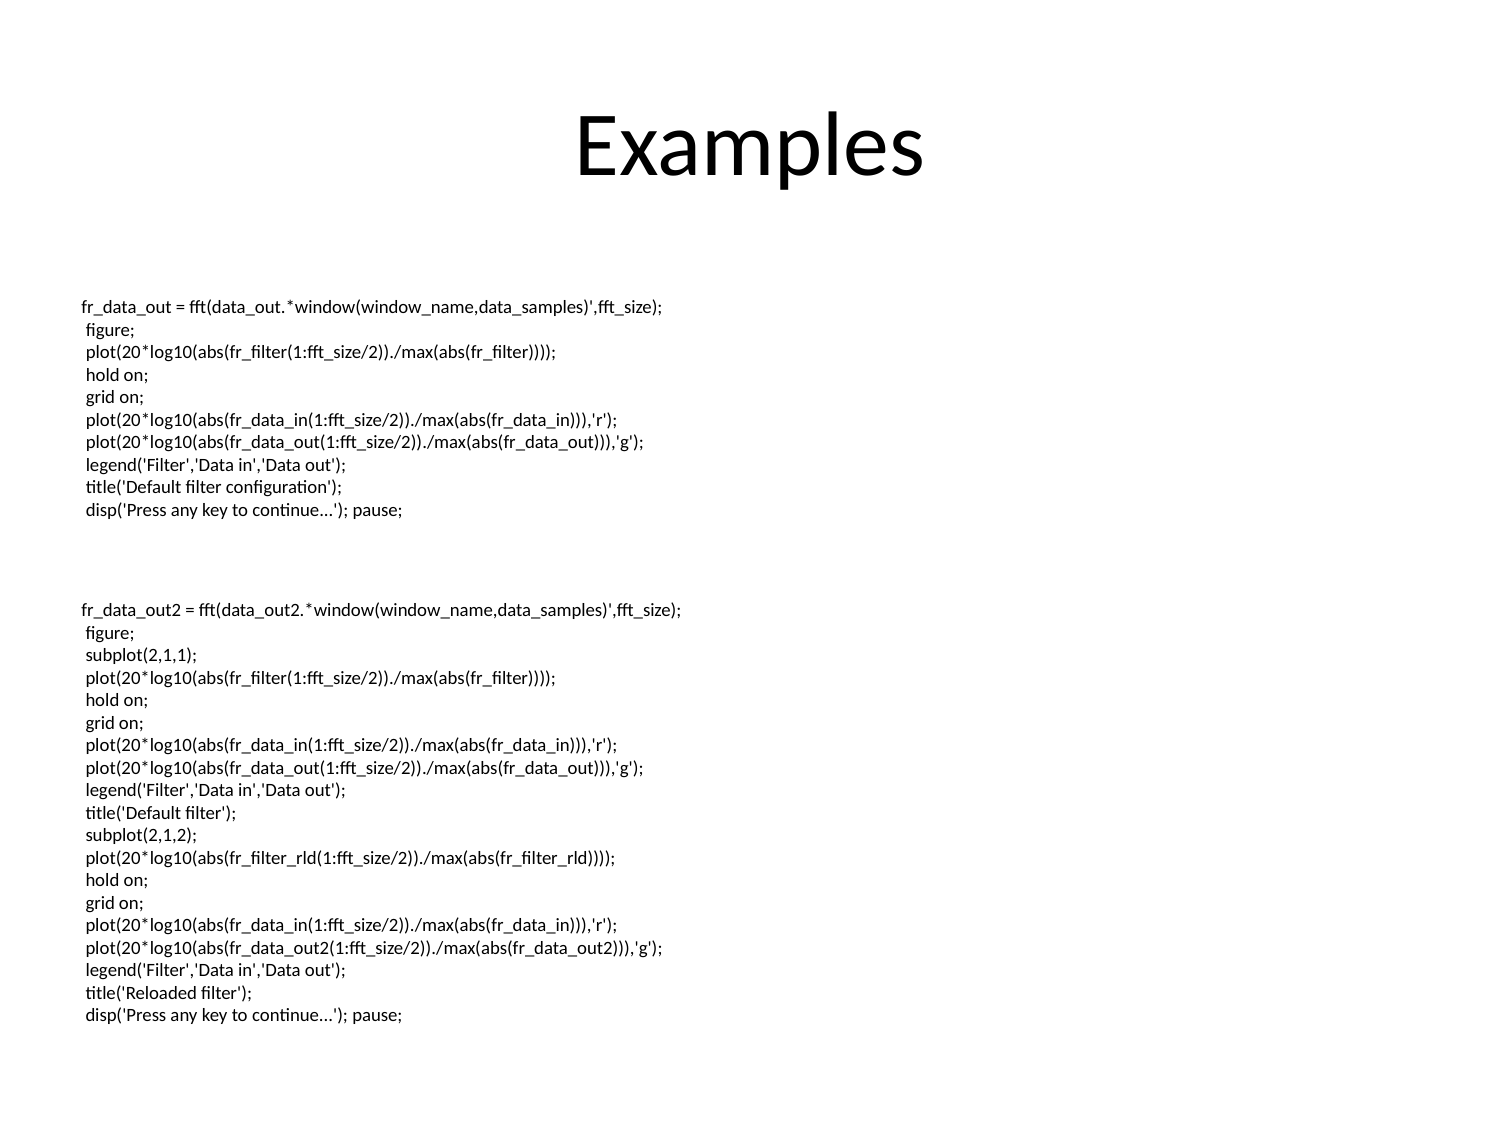

# Examples
 fr_data_out = fft(data_out.*window(window_name,data_samples)',fft_size);
  figure;
  plot(20*log10(abs(fr_filter(1:fft_size/2))./max(abs(fr_filter))));
  hold on;
  grid on;
  plot(20*log10(abs(fr_data_in(1:fft_size/2))./max(abs(fr_data_in))),'r');
  plot(20*log10(abs(fr_data_out(1:fft_size/2))./max(abs(fr_data_out))),'g');
  legend('Filter','Data in','Data out');
  title('Default filter configuration');
  disp('Press any key to continue...'); pause;
 fr_data_out2 = fft(data_out2.*window(window_name,data_samples)',fft_size);
  figure;
  subplot(2,1,1);
  plot(20*log10(abs(fr_filter(1:fft_size/2))./max(abs(fr_filter))));
  hold on;
  grid on;
  plot(20*log10(abs(fr_data_in(1:fft_size/2))./max(abs(fr_data_in))),'r');
  plot(20*log10(abs(fr_data_out(1:fft_size/2))./max(abs(fr_data_out))),'g');
  legend('Filter','Data in','Data out');
  title('Default filter');
  subplot(2,1,2);
  plot(20*log10(abs(fr_filter_rld(1:fft_size/2))./max(abs(fr_filter_rld))));
  hold on;
  grid on;
  plot(20*log10(abs(fr_data_in(1:fft_size/2))./max(abs(fr_data_in))),'r');
  plot(20*log10(abs(fr_data_out2(1:fft_size/2))./max(abs(fr_data_out2))),'g');
  legend('Filter','Data in','Data out');
  title('Reloaded filter');
  disp('Press any key to continue...'); pause;